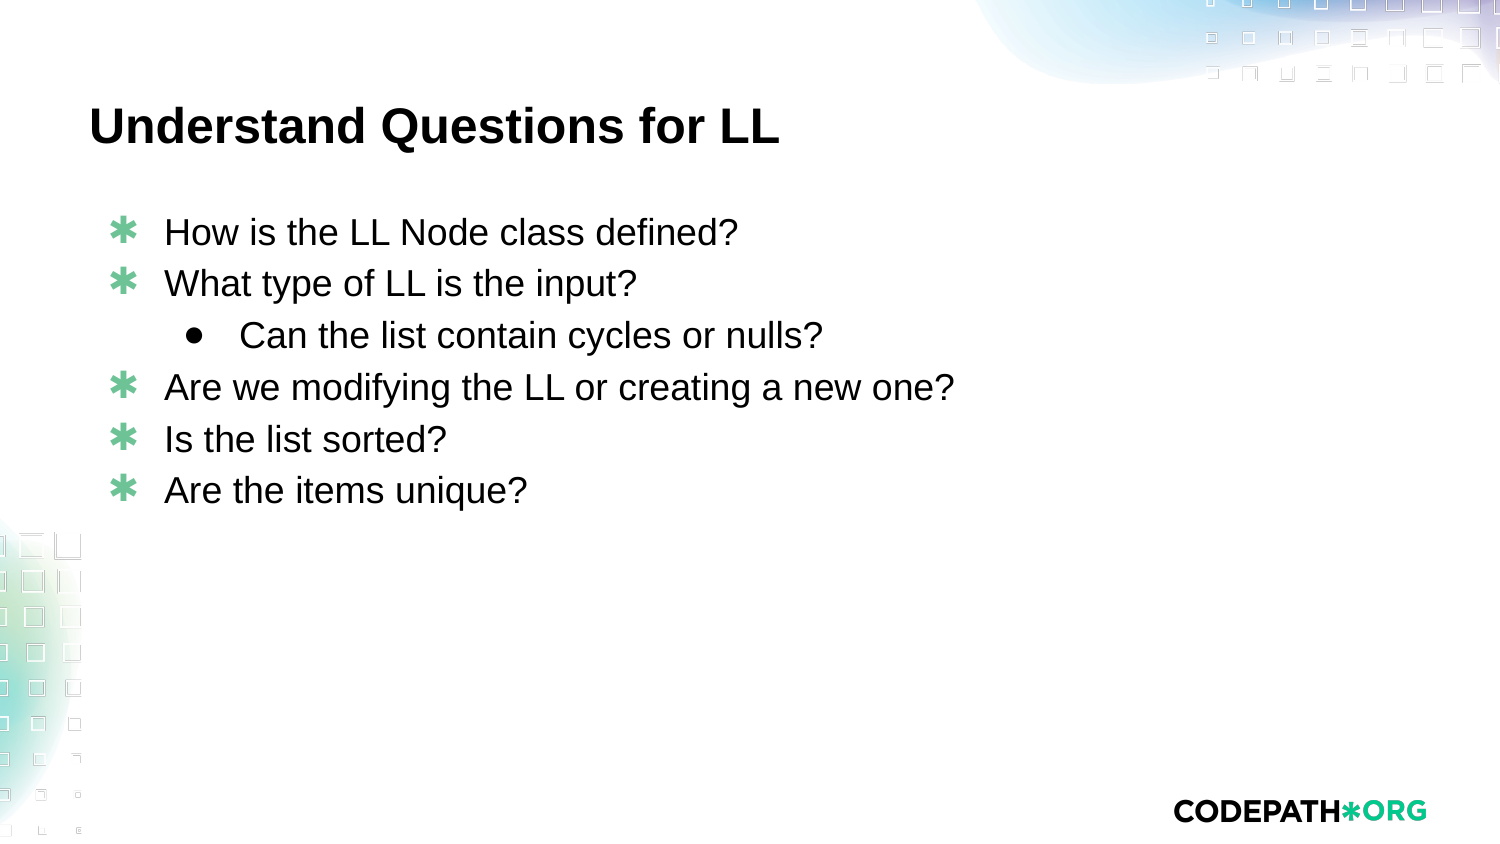

# Understand Questions for LL
How is the LL Node class defined?
What type of LL is the input?
Can the list contain cycles or nulls?
Are we modifying the LL or creating a new one?
Is the list sorted?
Are the items unique?